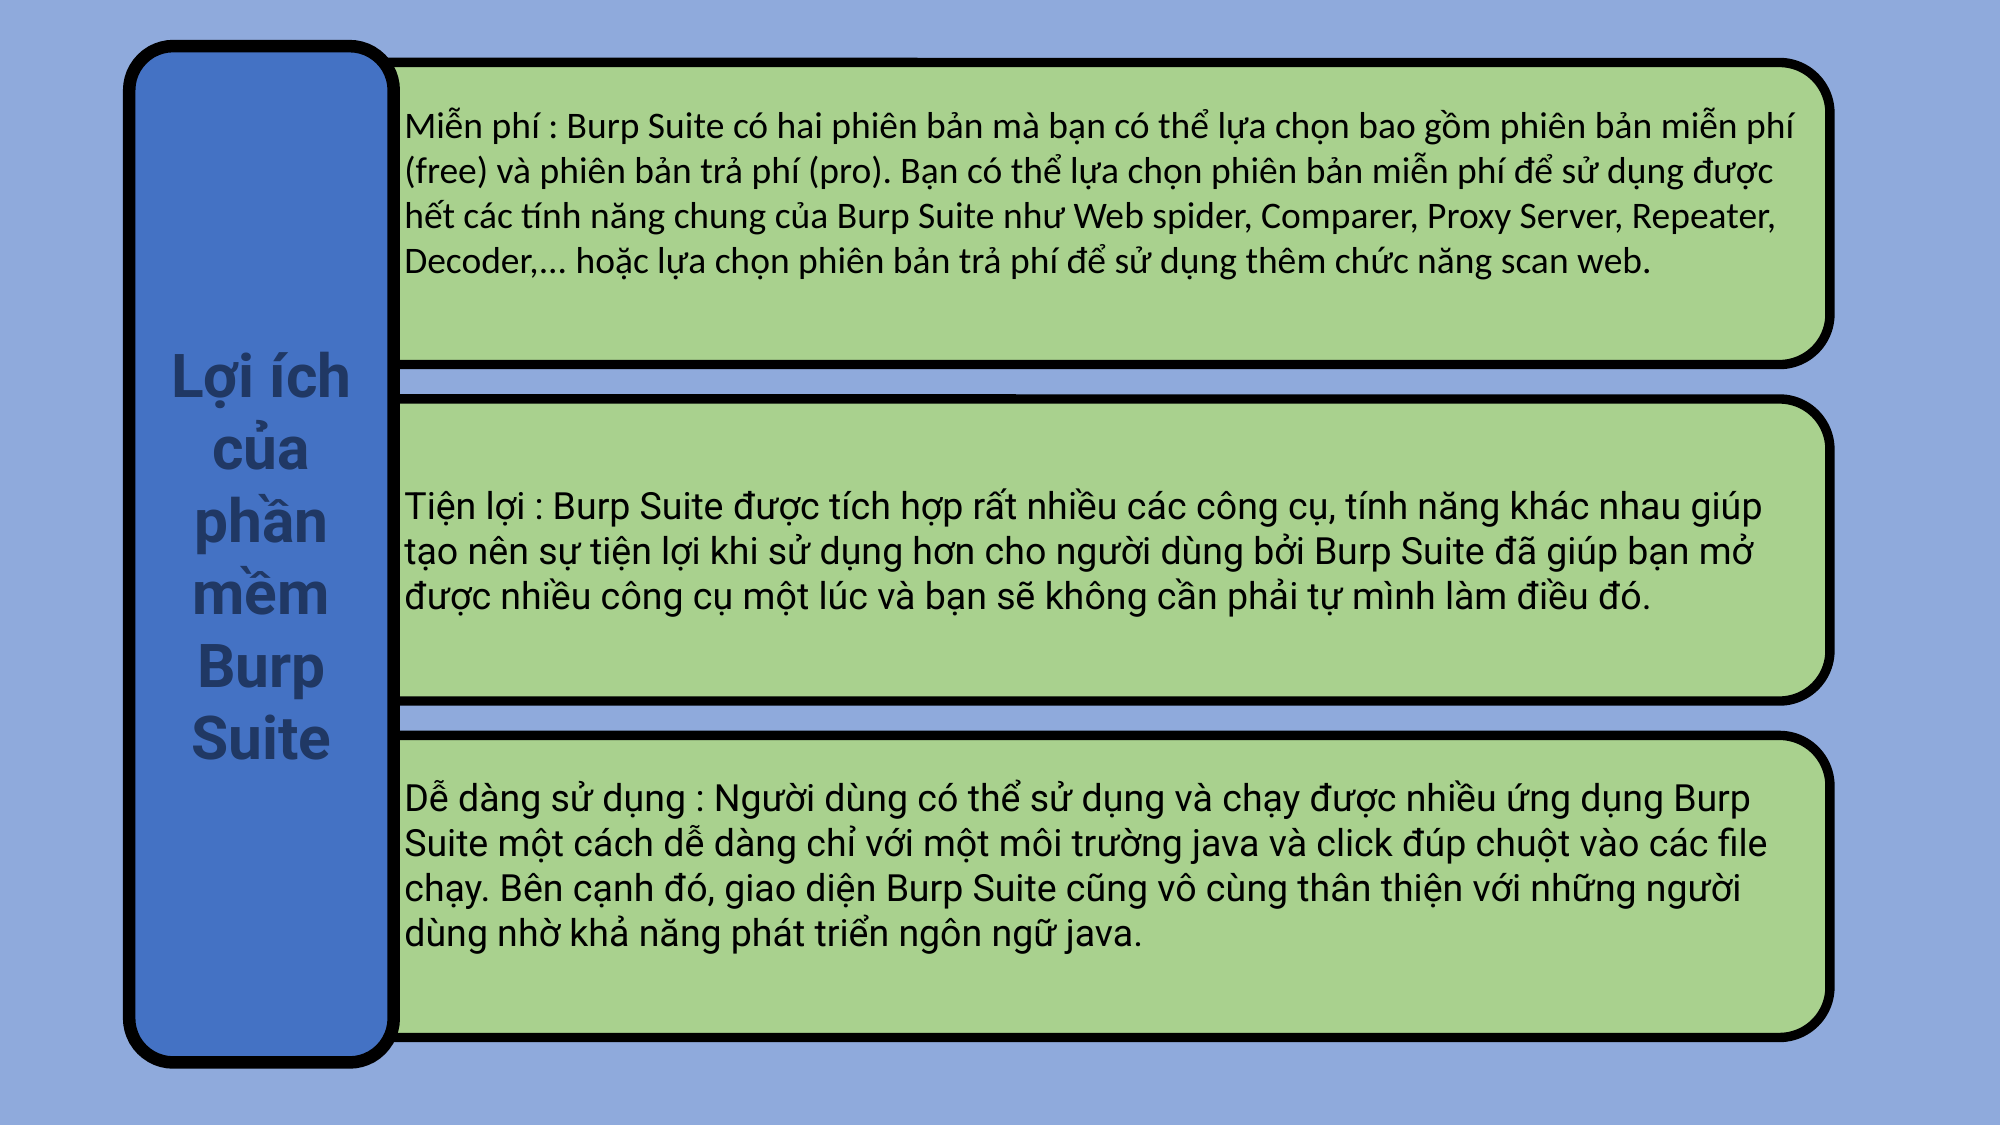

Lợi ích của phần mềm Burp Suite
Miễn phí : Burp Suite có hai phiên bản mà bạn có thể lựa chọn bao gồm phiên bản miễn phí (free) và phiên bản trả phí (pro). Bạn có thể lựa chọn phiên bản miễn phí để sử dụng được hết các tính năng chung của Burp Suite như Web spider, Comparer, Proxy Server, Repeater, Decoder,... hoặc lựa chọn phiên bản trả phí để sử dụng thêm chức năng scan web.

Tiện lợi : Burp Suite được tích hợp rất nhiều các công cụ, tính năng khác nhau giúp tạo nên sự tiện lợi khi sử dụng hơn cho người dùng bởi Burp Suite đã giúp bạn mở được nhiều công cụ một lúc và bạn sẽ không cần phải tự mình làm điều đó.
Dễ dàng sử dụng : Người dùng có thể sử dụng và chạy được nhiều ứng dụng Burp Suite một cách dễ dàng chỉ với một môi trường java và click đúp chuột vào các file chạy. Bên cạnh đó, giao diện Burp Suite cũng vô cùng thân thiện với những người dùng nhờ khả năng phát triển ngôn ngữ java.